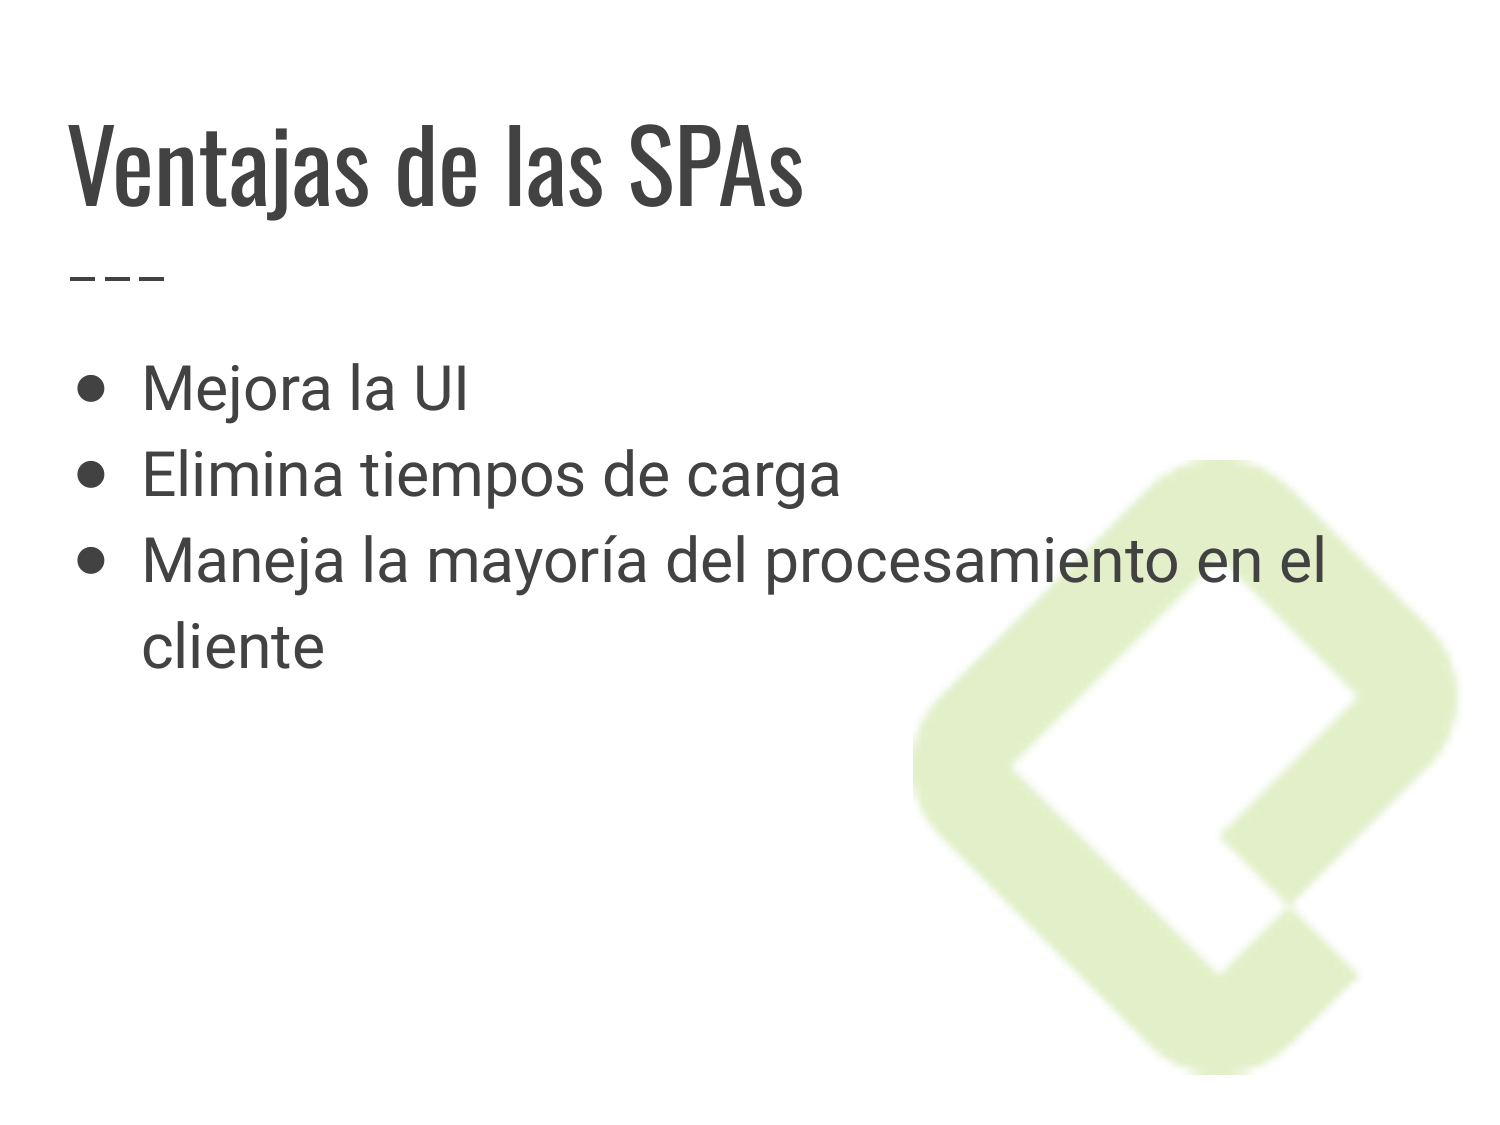

# Ventajas de las SPAs
Mejora la UI
Elimina tiempos de carga
Maneja la mayoría del procesamiento en el cliente